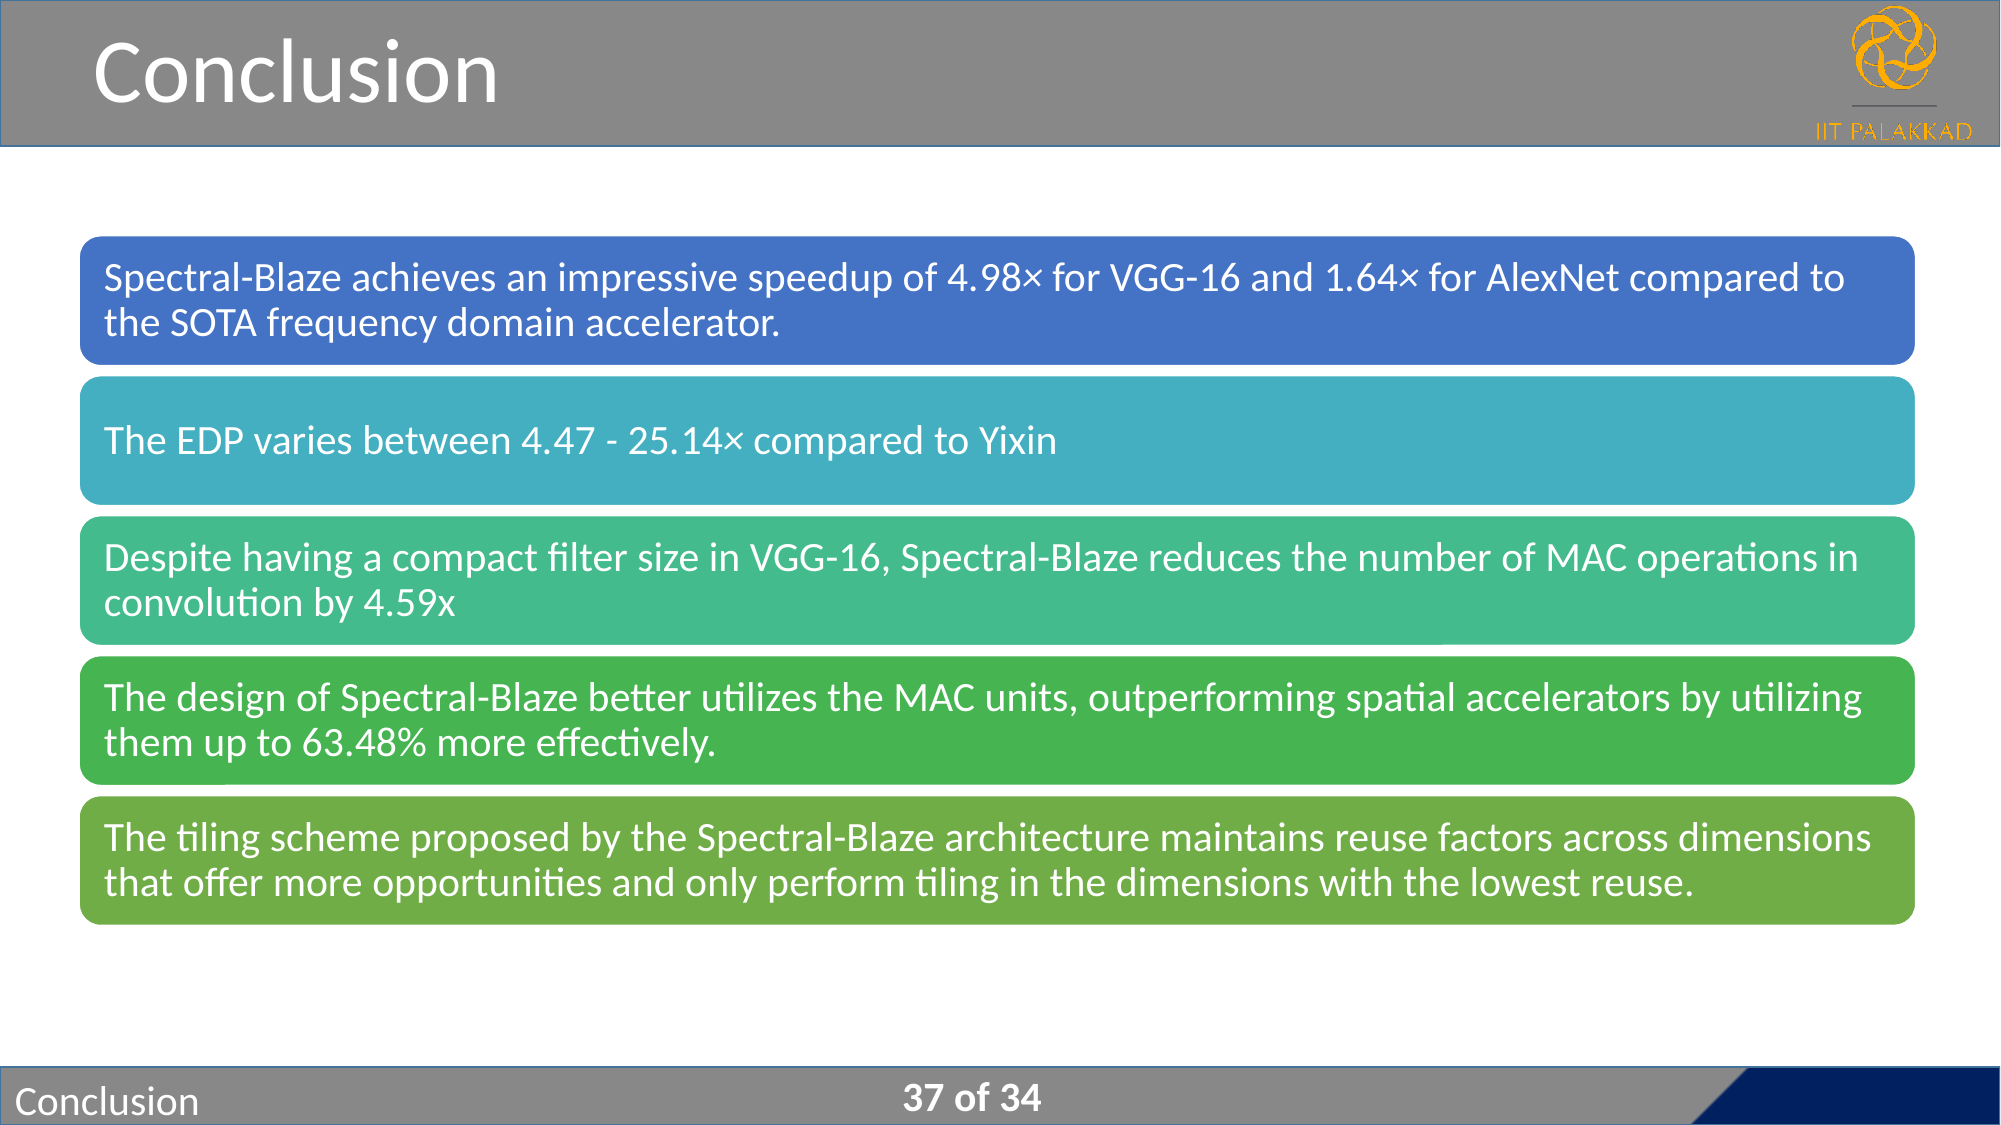

# Conclusion
Spectral-Blaze achieves an impressive speedup of 4.98× for VGG-16 and 1.64× for AlexNet compared to the SOTA frequency domain accelerator.
The EDP varies between 4.47 - 25.14× compared to Yixin
Despite having a compact filter size in VGG-16, Spectral-Blaze reduces the number of MAC operations in convolution by 4.59x
The design of Spectral-Blaze better utilizes the MAC units, outperforming spatial accelerators by utilizing them up to 63.48% more effectively.
The tiling scheme proposed by the Spectral-Blaze architecture maintains reuse factors across dimensions that offer more opportunities and only perform tiling in the dimensions with the lowest reuse.
Conclusion